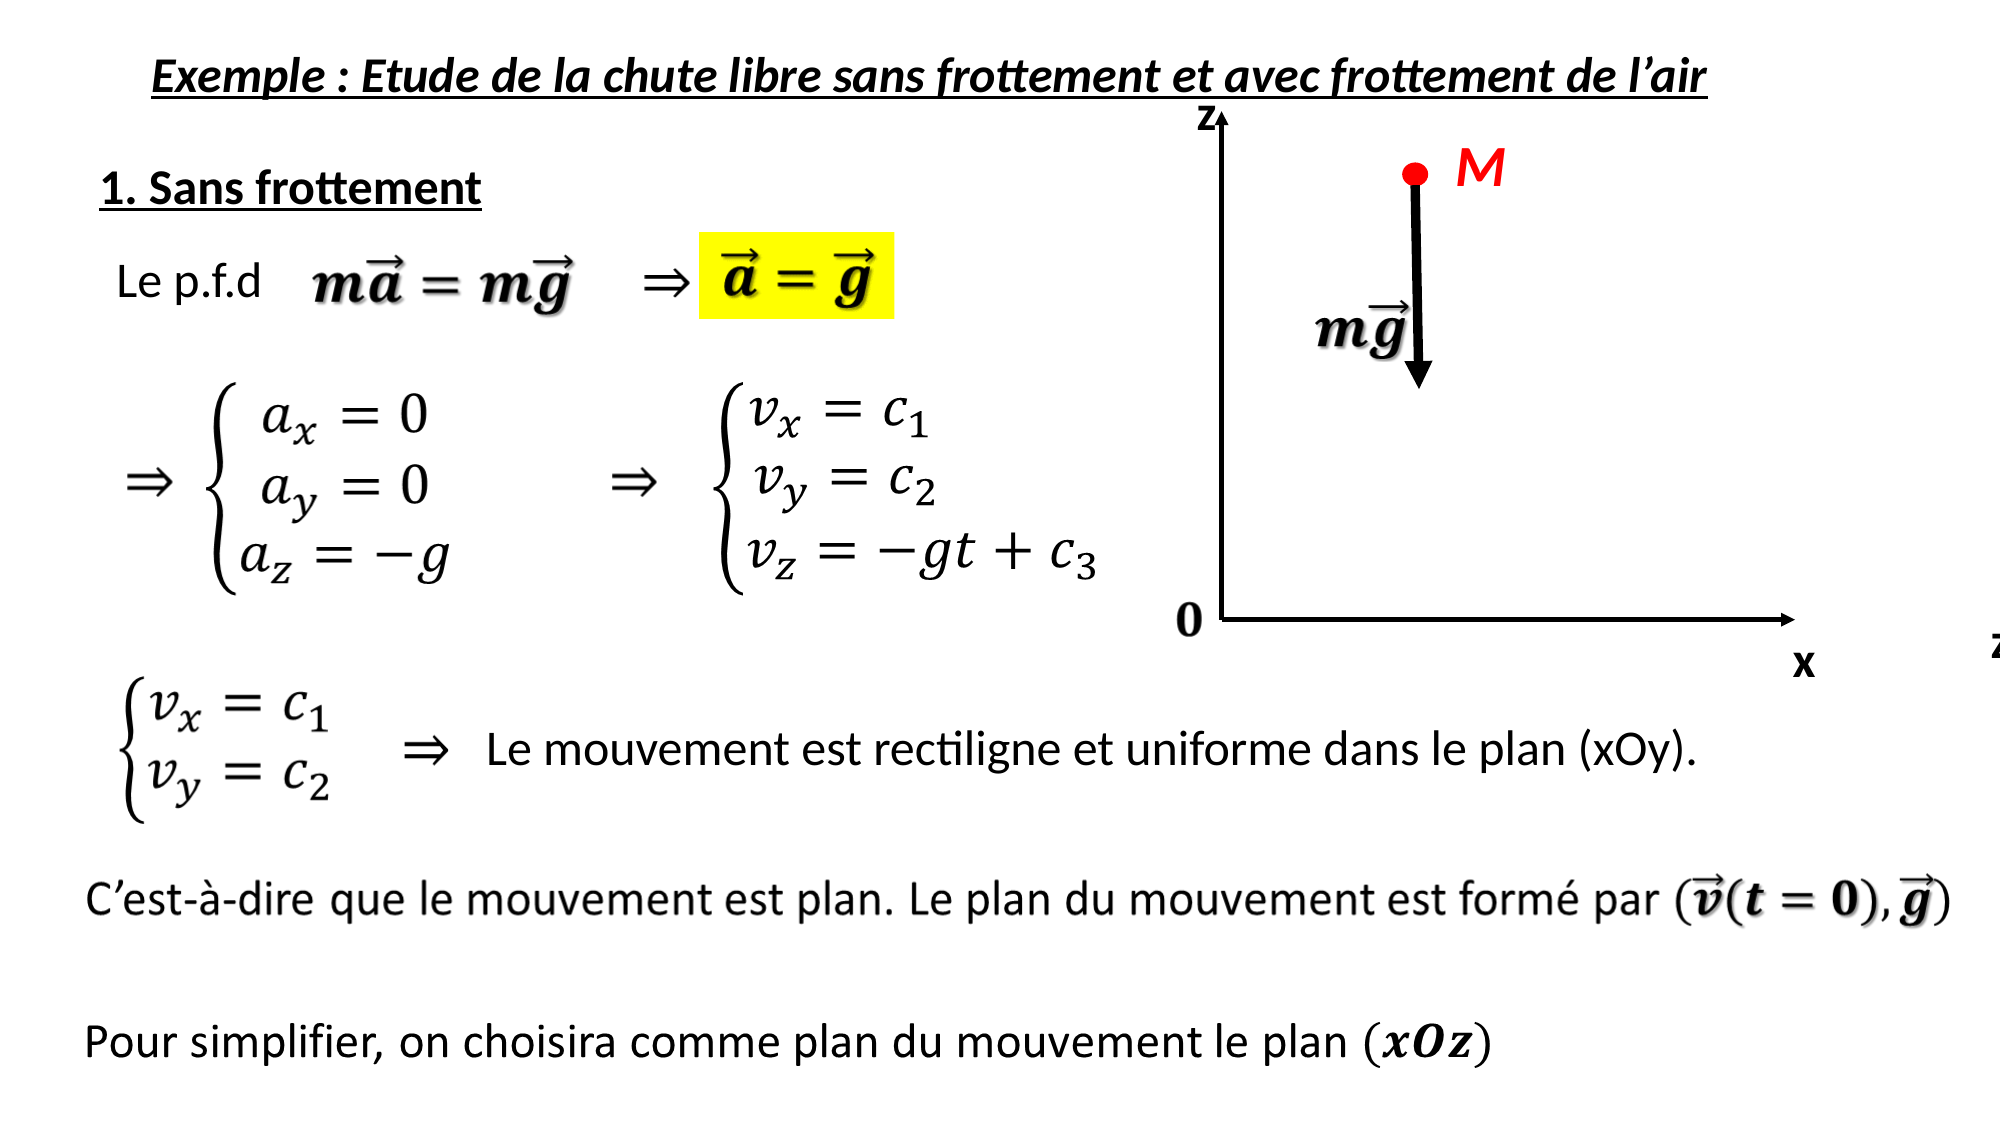

Exemple : Etude de la chute libre sans frottement et avec frottement de l’air
z
M
1. Sans frottement

Le p.f.d

z
x

Le mouvement est rectiligne et uniforme dans le plan (xOy).

x